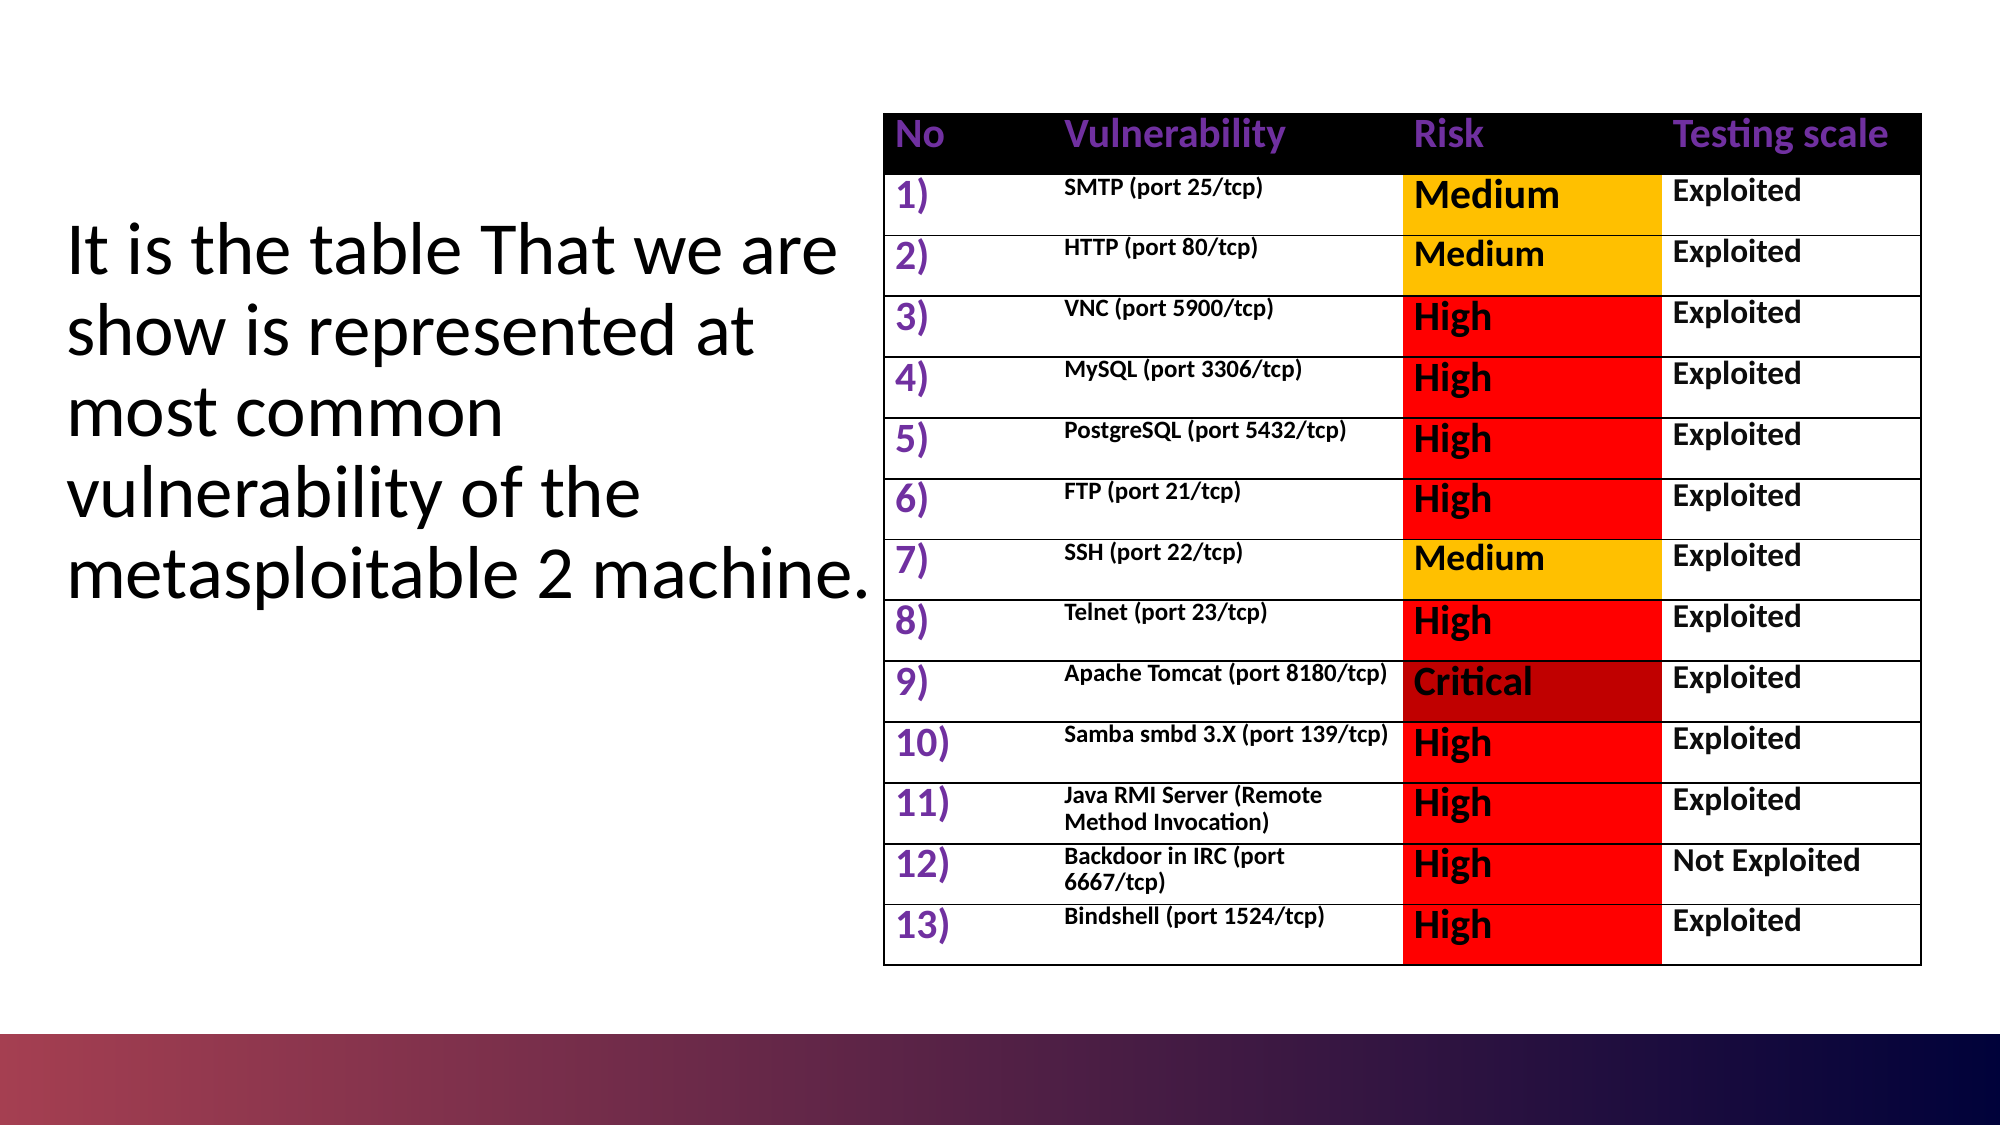

| No | Vulnerability | Risk | Testing scale |
| --- | --- | --- | --- |
| 1) | SMTP (port 25/tcp) | Medium | Exploited |
| 2) | HTTP (port 80/tcp) | Medium | Exploited |
| 3) | VNC (port 5900/tcp) | High | Exploited |
| 4) | MySQL (port 3306/tcp) | High | Exploited |
| 5) | PostgreSQL (port 5432/tcp) | High | Exploited |
| 6) | FTP (port 21/tcp) | High | Exploited |
| 7) | SSH (port 22/tcp) | Medium | Exploited |
| 8) | Telnet (port 23/tcp) | High | Exploited |
| 9) | Apache Tomcat (port 8180/tcp) | Critical | Exploited |
| 10) | Samba smbd 3.X (port 139/tcp) | High | Exploited |
| 11) | Java RMI Server (Remote Method Invocation) | High | Exploited |
| 12) | Backdoor in IRC (port 6667/tcp) | High | Not Exploited |
| 13) | Bindshell (port 1524/tcp) | High | Exploited |
It is the table That we are show is represented at most common vulnerability of the metasploitable 2 machine.